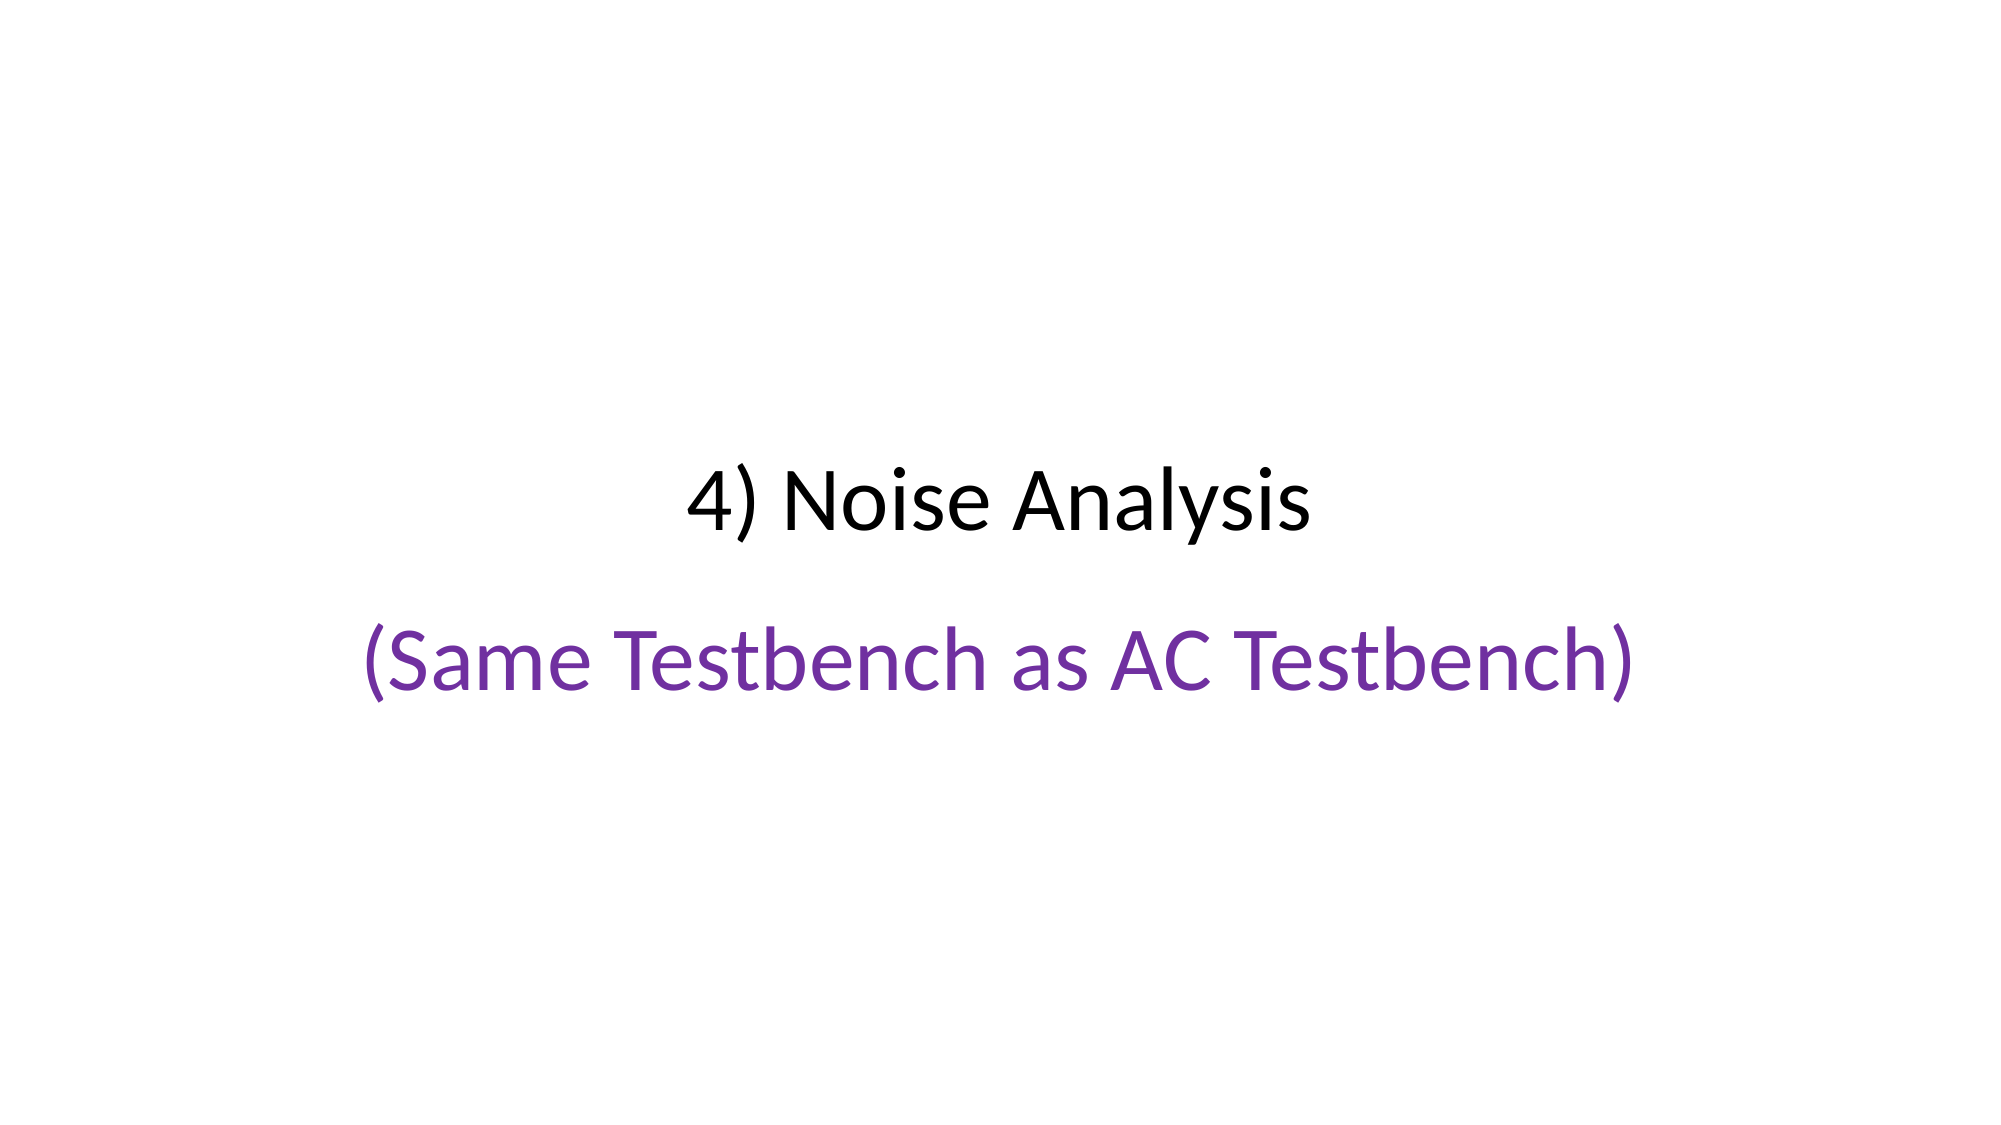

# 4) Noise Analysis
(Same Testbench as AC Testbench)